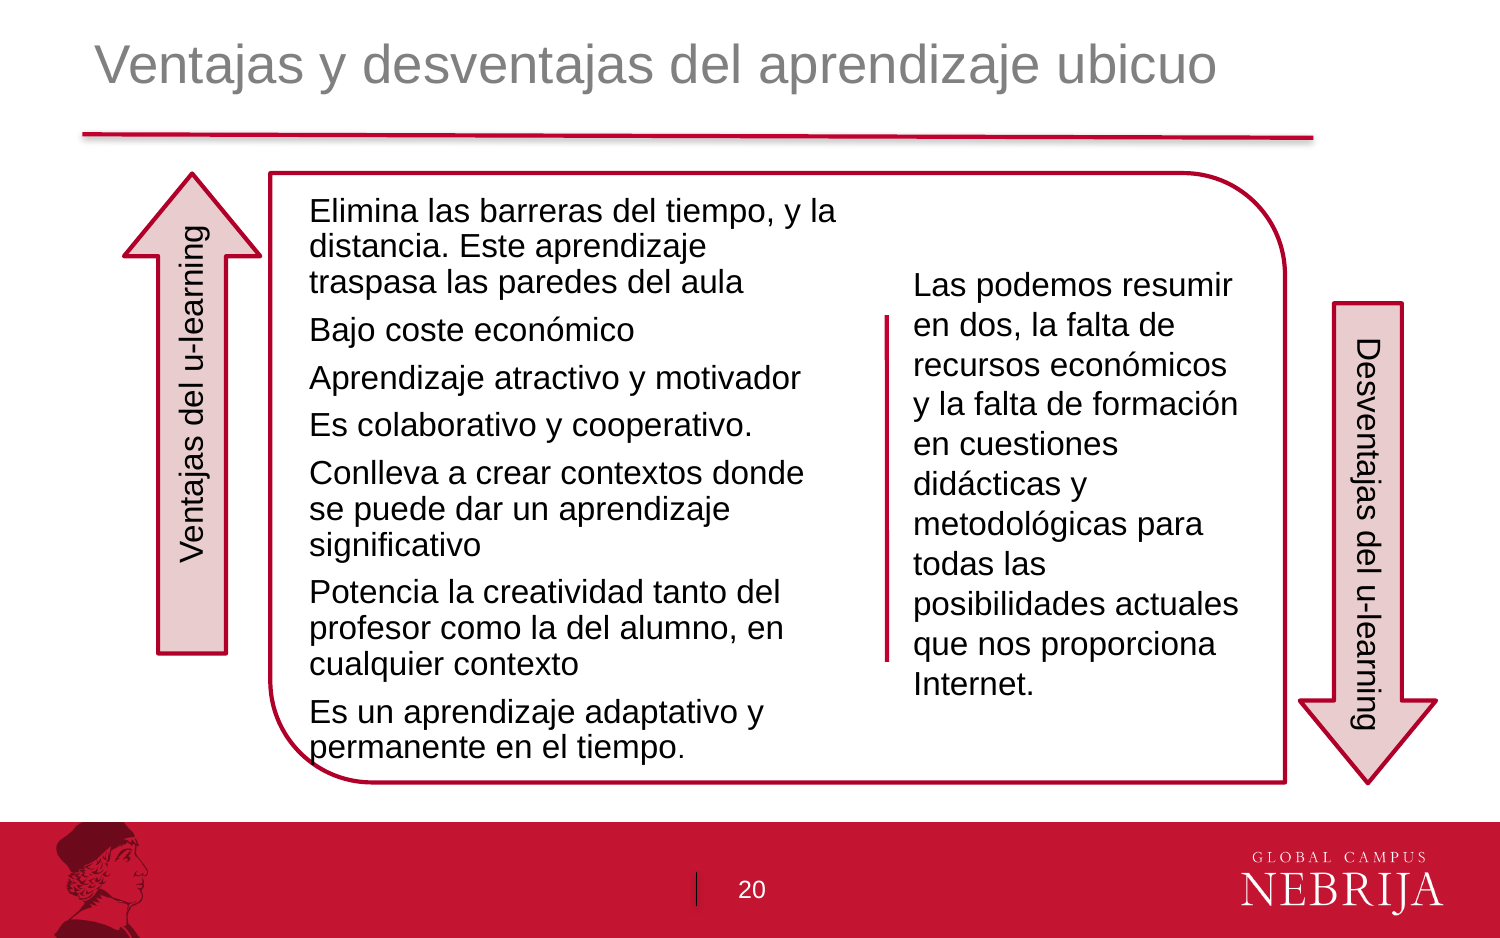

# Ventajas y desventajas del aprendizaje ubicuo
Elimina las barreras del tiempo, y la distancia. Este aprendizaje traspasa las paredes del aula
Bajo coste económico
Aprendizaje atractivo y motivador
Es colaborativo y cooperativo.
Conlleva a crear contextos donde se puede dar un aprendizaje significativo
Potencia la creatividad tanto del profesor como la del alumno, en cualquier contexto
Es un aprendizaje adaptativo y permanente en el tiempo.
Las podemos resumir en dos, la falta de recursos económicos y la falta de formación en cuestiones didácticas y metodológicas para todas las posibilidades actuales que nos proporciona Internet.
Ventajas del u-learning
Desventajas del u-learning